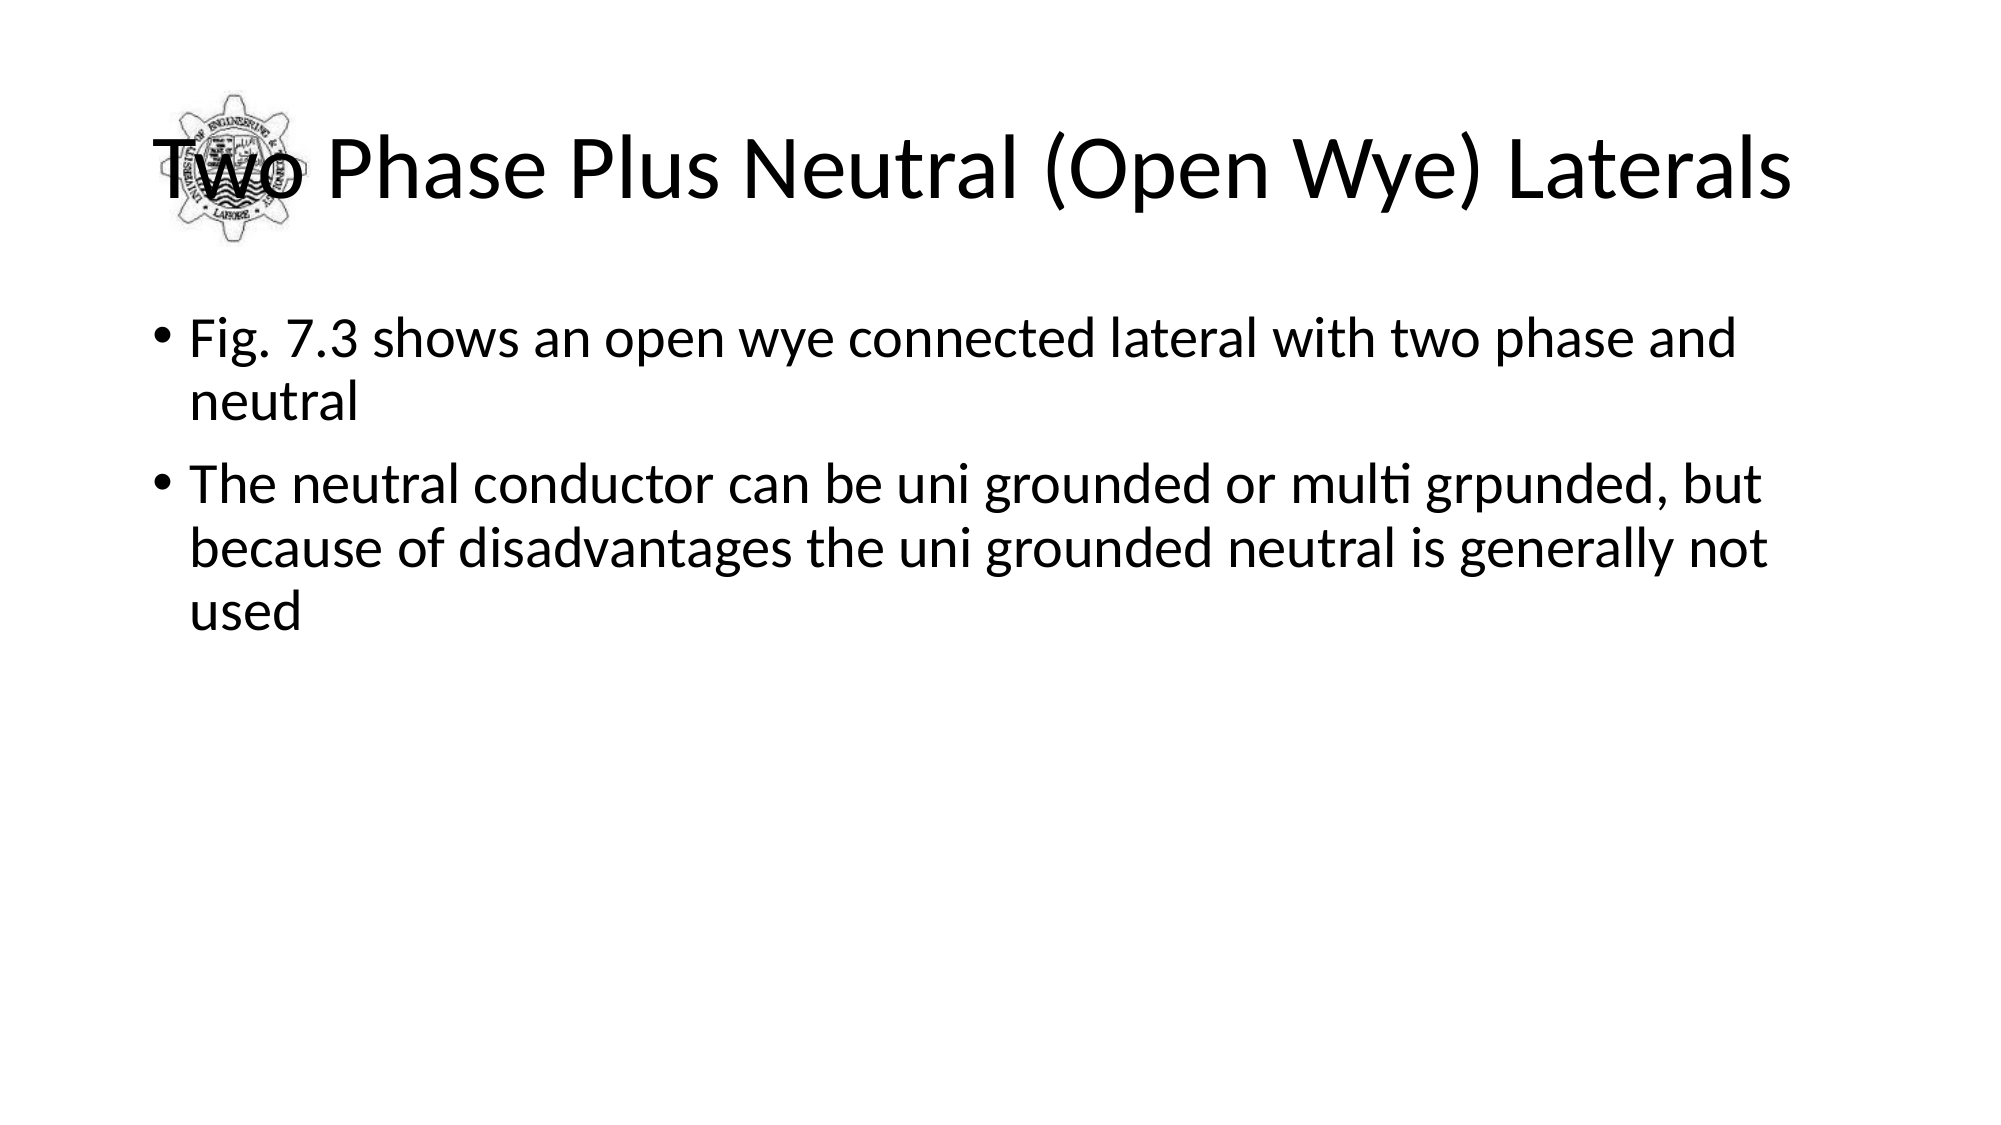

# Two Phase Plus Neutral (Open Wye) Laterals
Fig. 7.3 shows an open wye connected lateral with two phase and neutral
The neutral conductor can be uni grounded or multi grpunded, but because of disadvantages the uni grounded neutral is generally not used